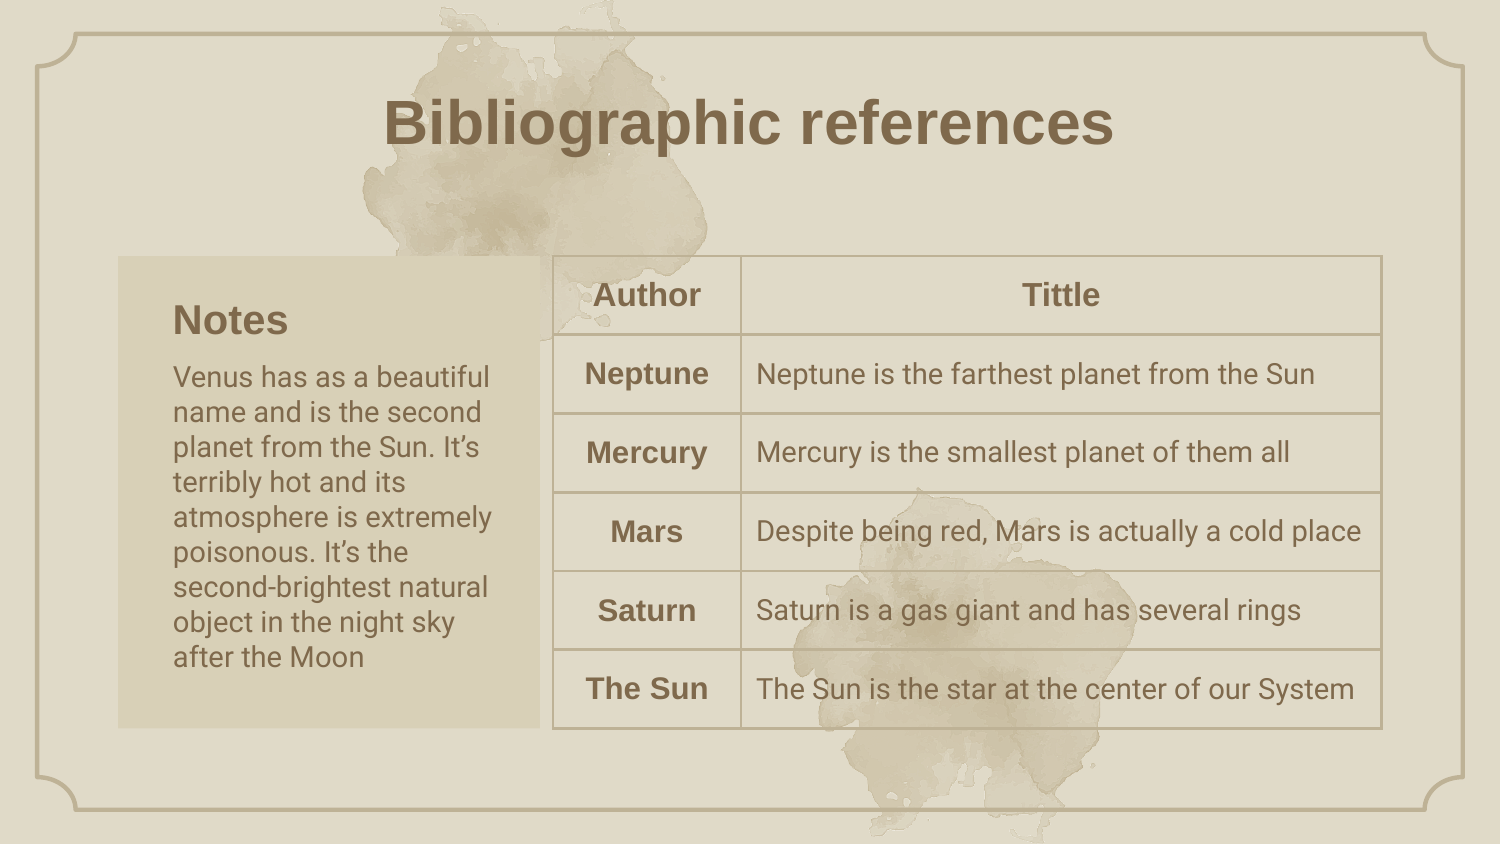

# Bibliographic references

| Author | Tittle |
| --- | --- |
| Neptune | Neptune is the farthest planet from the Sun |
| Mercury | Mercury is the smallest planet of them all |
| Mars | Despite being red, Mars is actually a cold place |
| Saturn | Saturn is a gas giant and has several rings |
| The Sun | The Sun is the star at the center of our System |
Notes
Venus has as a beautiful name and is the second planet from the Sun. It’s terribly hot and its atmosphere is extremely poisonous. It’s the second-brightest natural object in the night sky after the Moon